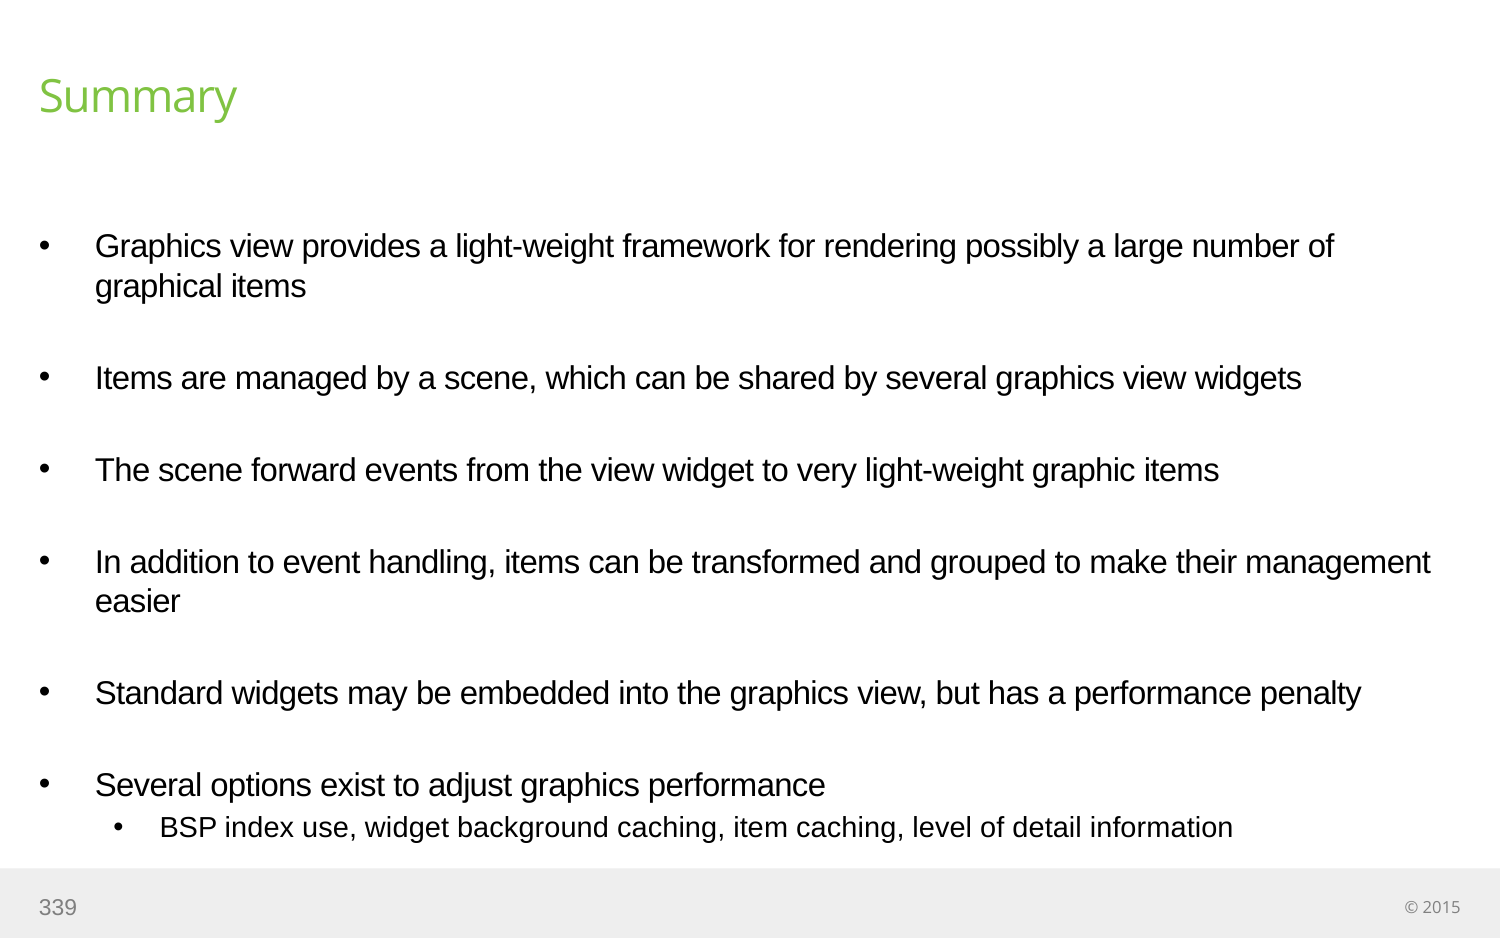

# Summary
Graphics view provides a light-weight framework for rendering possibly a large number of graphical items

Items are managed by a scene, which can be shared by several graphics view widgets

The scene forward events from the view widget to very light-weight graphic items

In addition to event handling, items can be transformed and grouped to make their management easier

Standard widgets may be embedded into the graphics view, but has a performance penalty

Several options exist to adjust graphics performance
BSP index use, widget background caching, item caching, level of detail information
339
© 2015